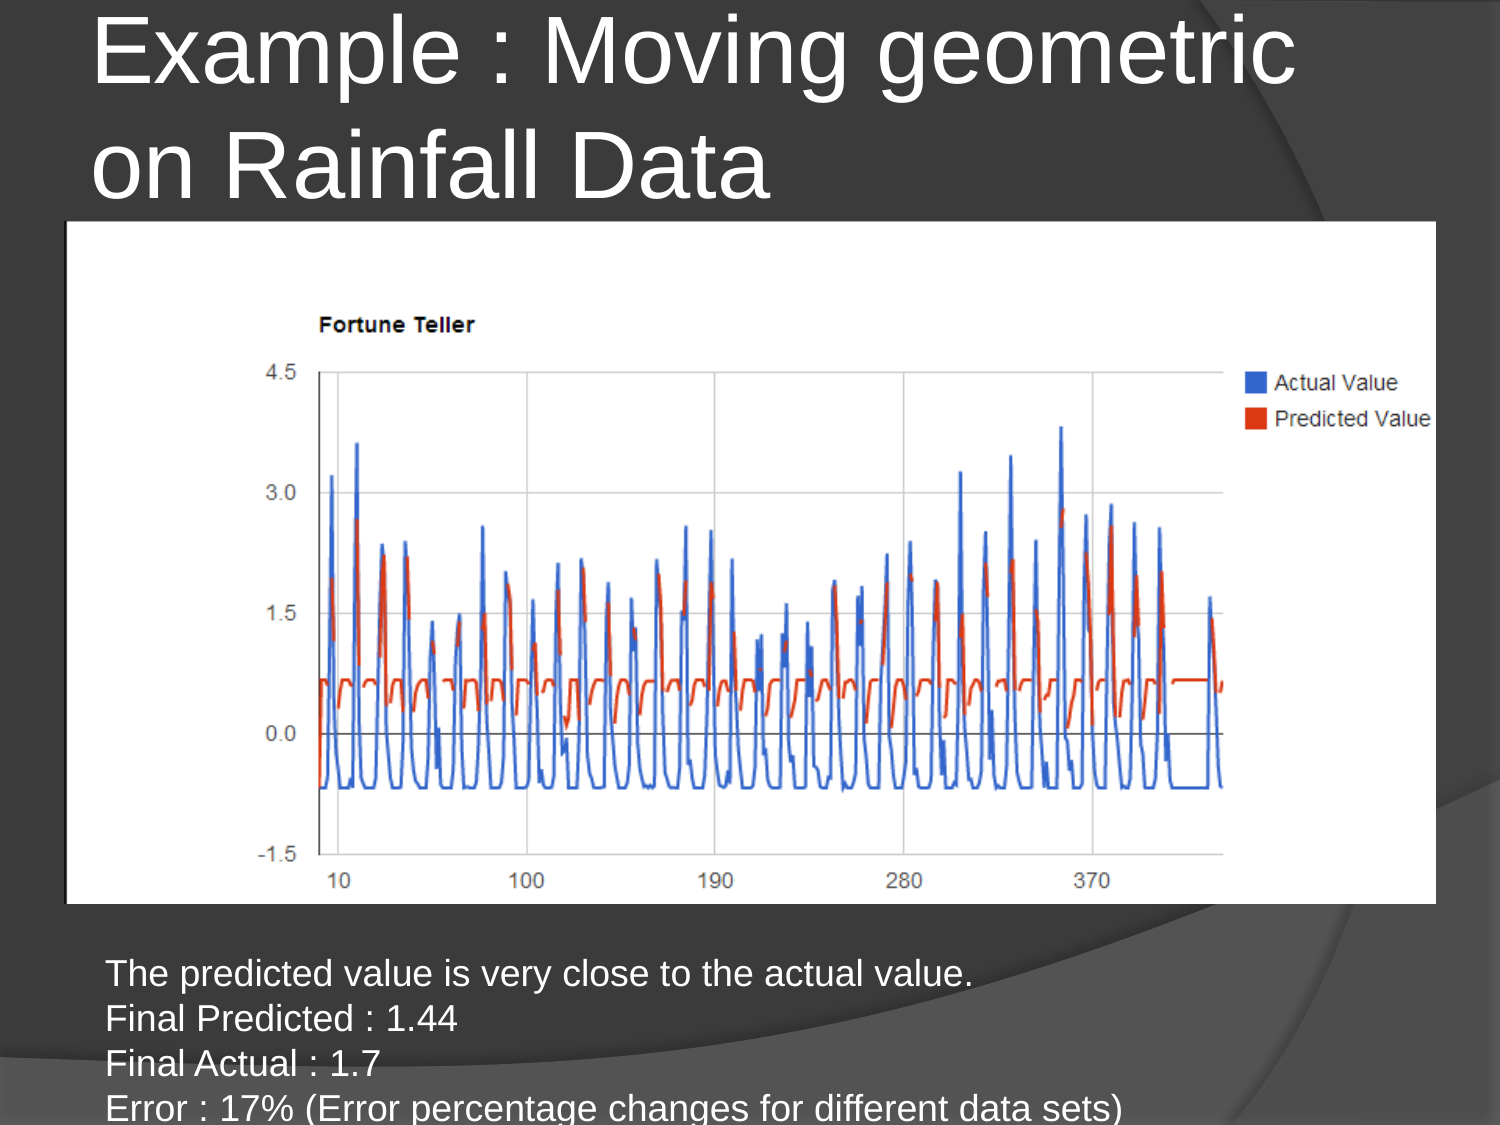

# Example : Moving geometric on Rainfall Data

The predicted value is very close to the actual value.
Final Predicted : 1.44
Final Actual : 1.7
Error : 17% (Error percentage changes for different data sets)